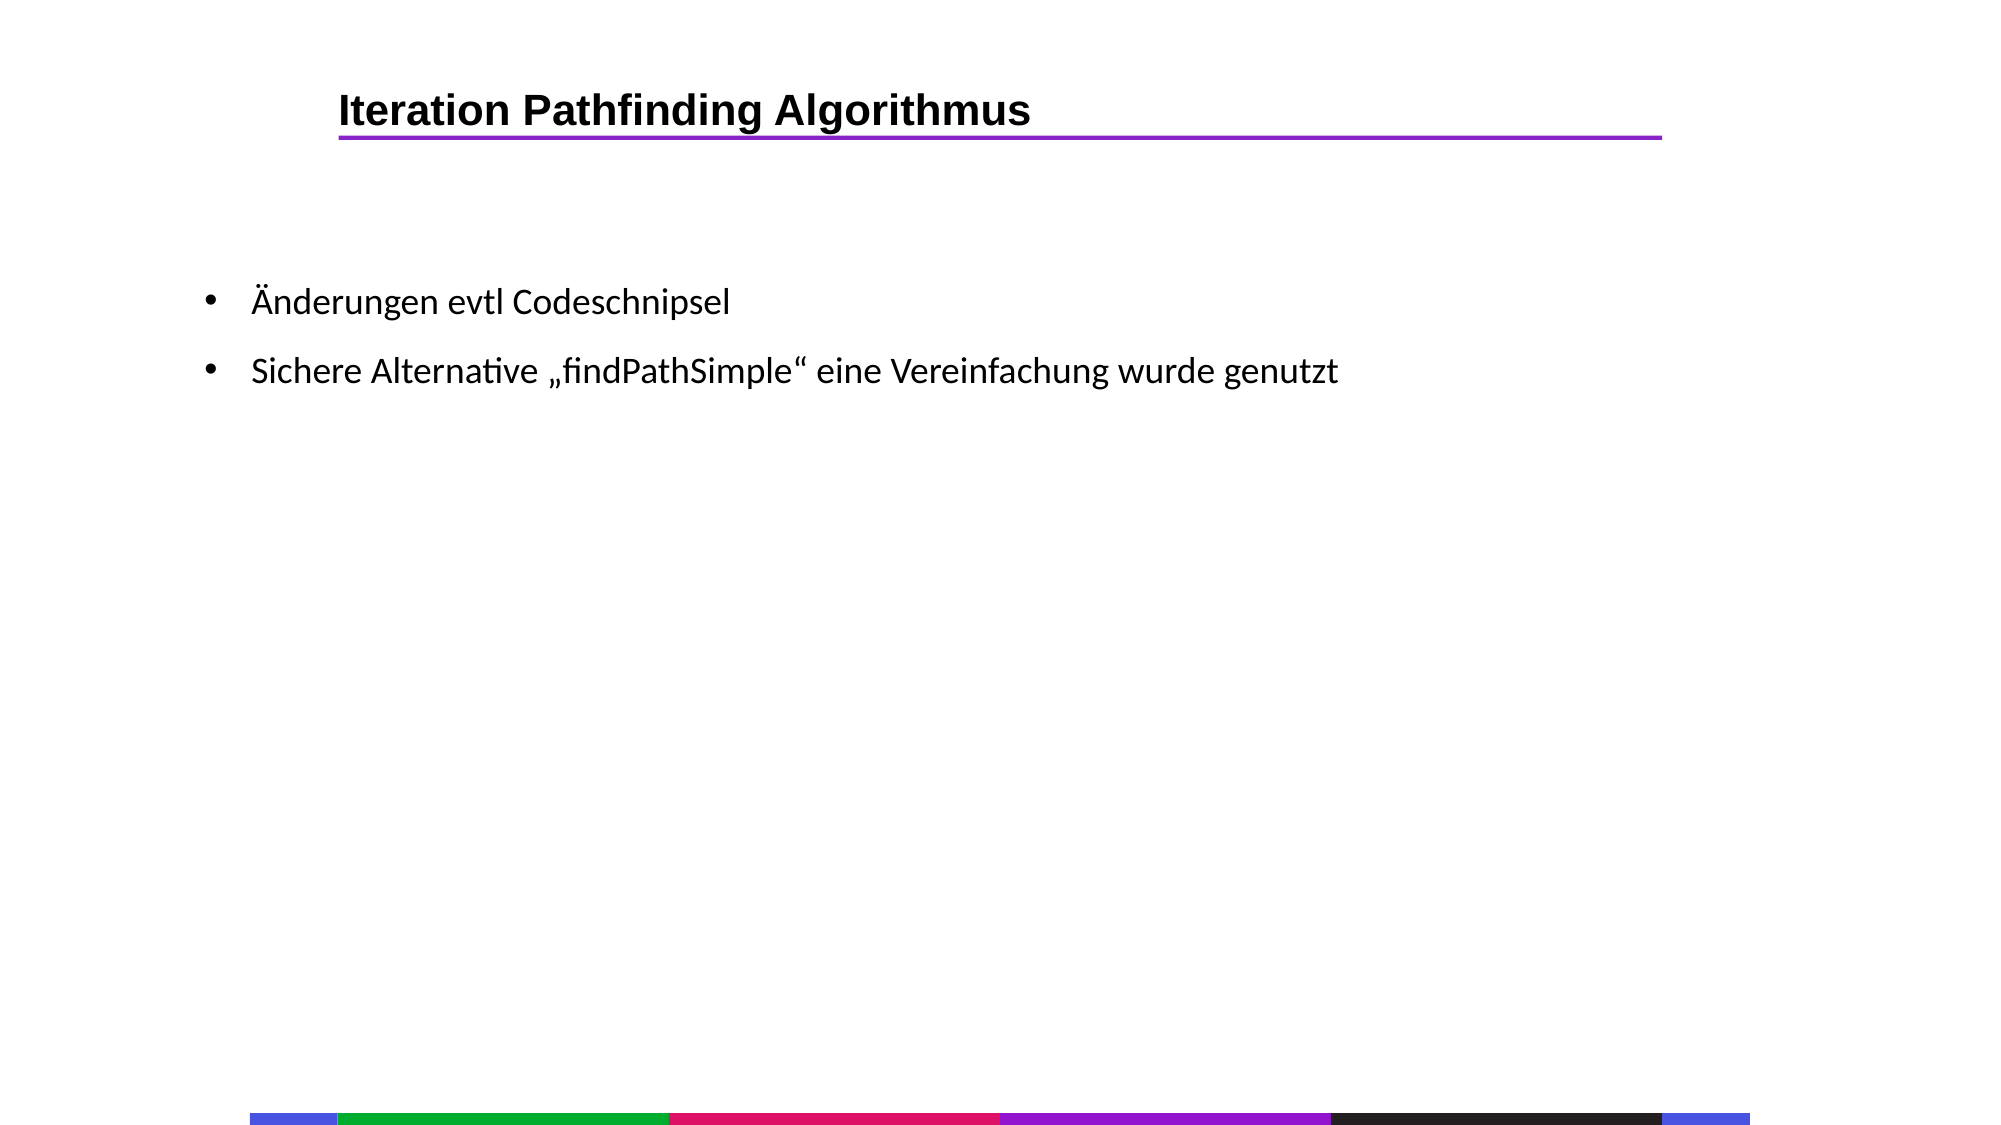

67
Iteration Pathfinding Algorithmus
53

21
53
Änderungen evtl Codeschnipsel
Sichere Alternative „findPathSimple“ eine Vereinfachung wurde genutzt

21
53
21
53
21
53
21
53
21
53
21
53
21
53

133
21
133
21
133
21
133
21
133
21
133